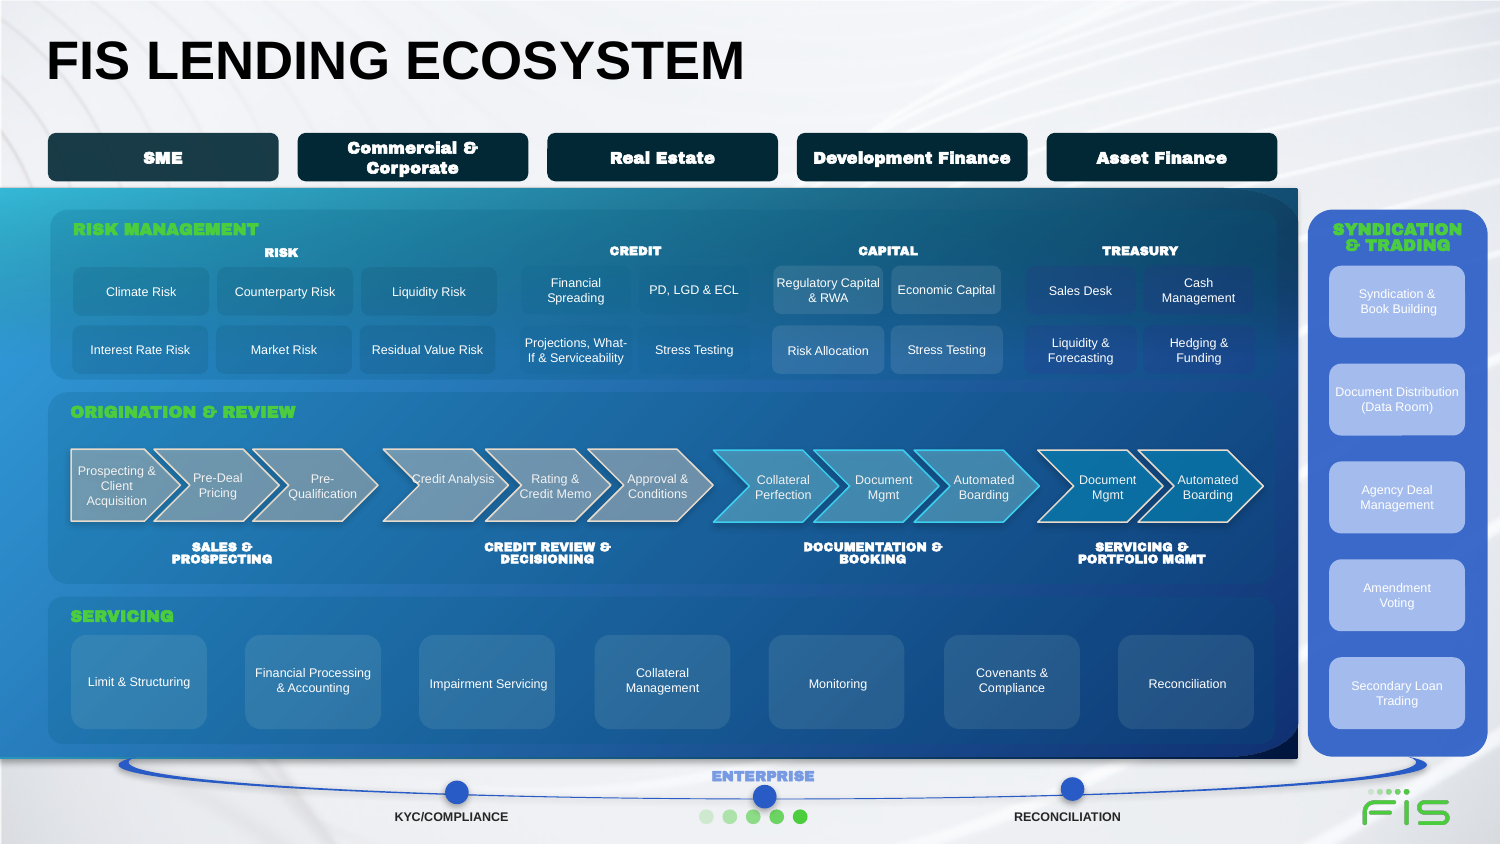

# FIS LENDING ECOSYSTEM

Commercial & Corporate

SME
Real Estate
Development Finance
Asset Finance

RISK MANAGEMENT
SYNDICATION & TRADING
CREDIT

Financial Spreading

PD, LGD & ECL

Projections, What-If & Serviceability

Stress Testing
CAPITAL

Regulatory Capital & RWA

Economic Capital

Risk Allocation

Stress Testing
TREASURY

Sales Desk

Cash Management

Liquidity & Forecasting

Hedging & Funding
RISK

Climate Risk

Counterparty Risk

Liquidity Risk

Interest Rate Risk

Market Risk

Residual Value Risk

Syndication &
 Book Building

Document Distribution
(Data Room)

ORIGINATION & REVIEW
Prospecting & Client Acquisition

Pre-Deal Pricing

Pre-Qualification
SALES & PROSPECTING

Credit Analysis

Rating & Credit Memo

Approval & Conditions
CREDIT REVIEW & DECISIONING

Collateral Perfection

Document Mgmt

Automated Boarding
DOCUMENTATION & BOOKING

Document Mgmt

Automated Boarding
SERVICING & PORTFOLIO MGMT

Agency Deal Management

Amendment
Voting

SERVICING

Limit & Structuring

Financial Processing & Accounting

Impairment Servicing

Collateral Management

Monitoring

Covenants & Compliance

Reconciliation

Secondary Loan Trading
ENTERPRISE

KYC/COMPLIANCE
RECONCILIATION